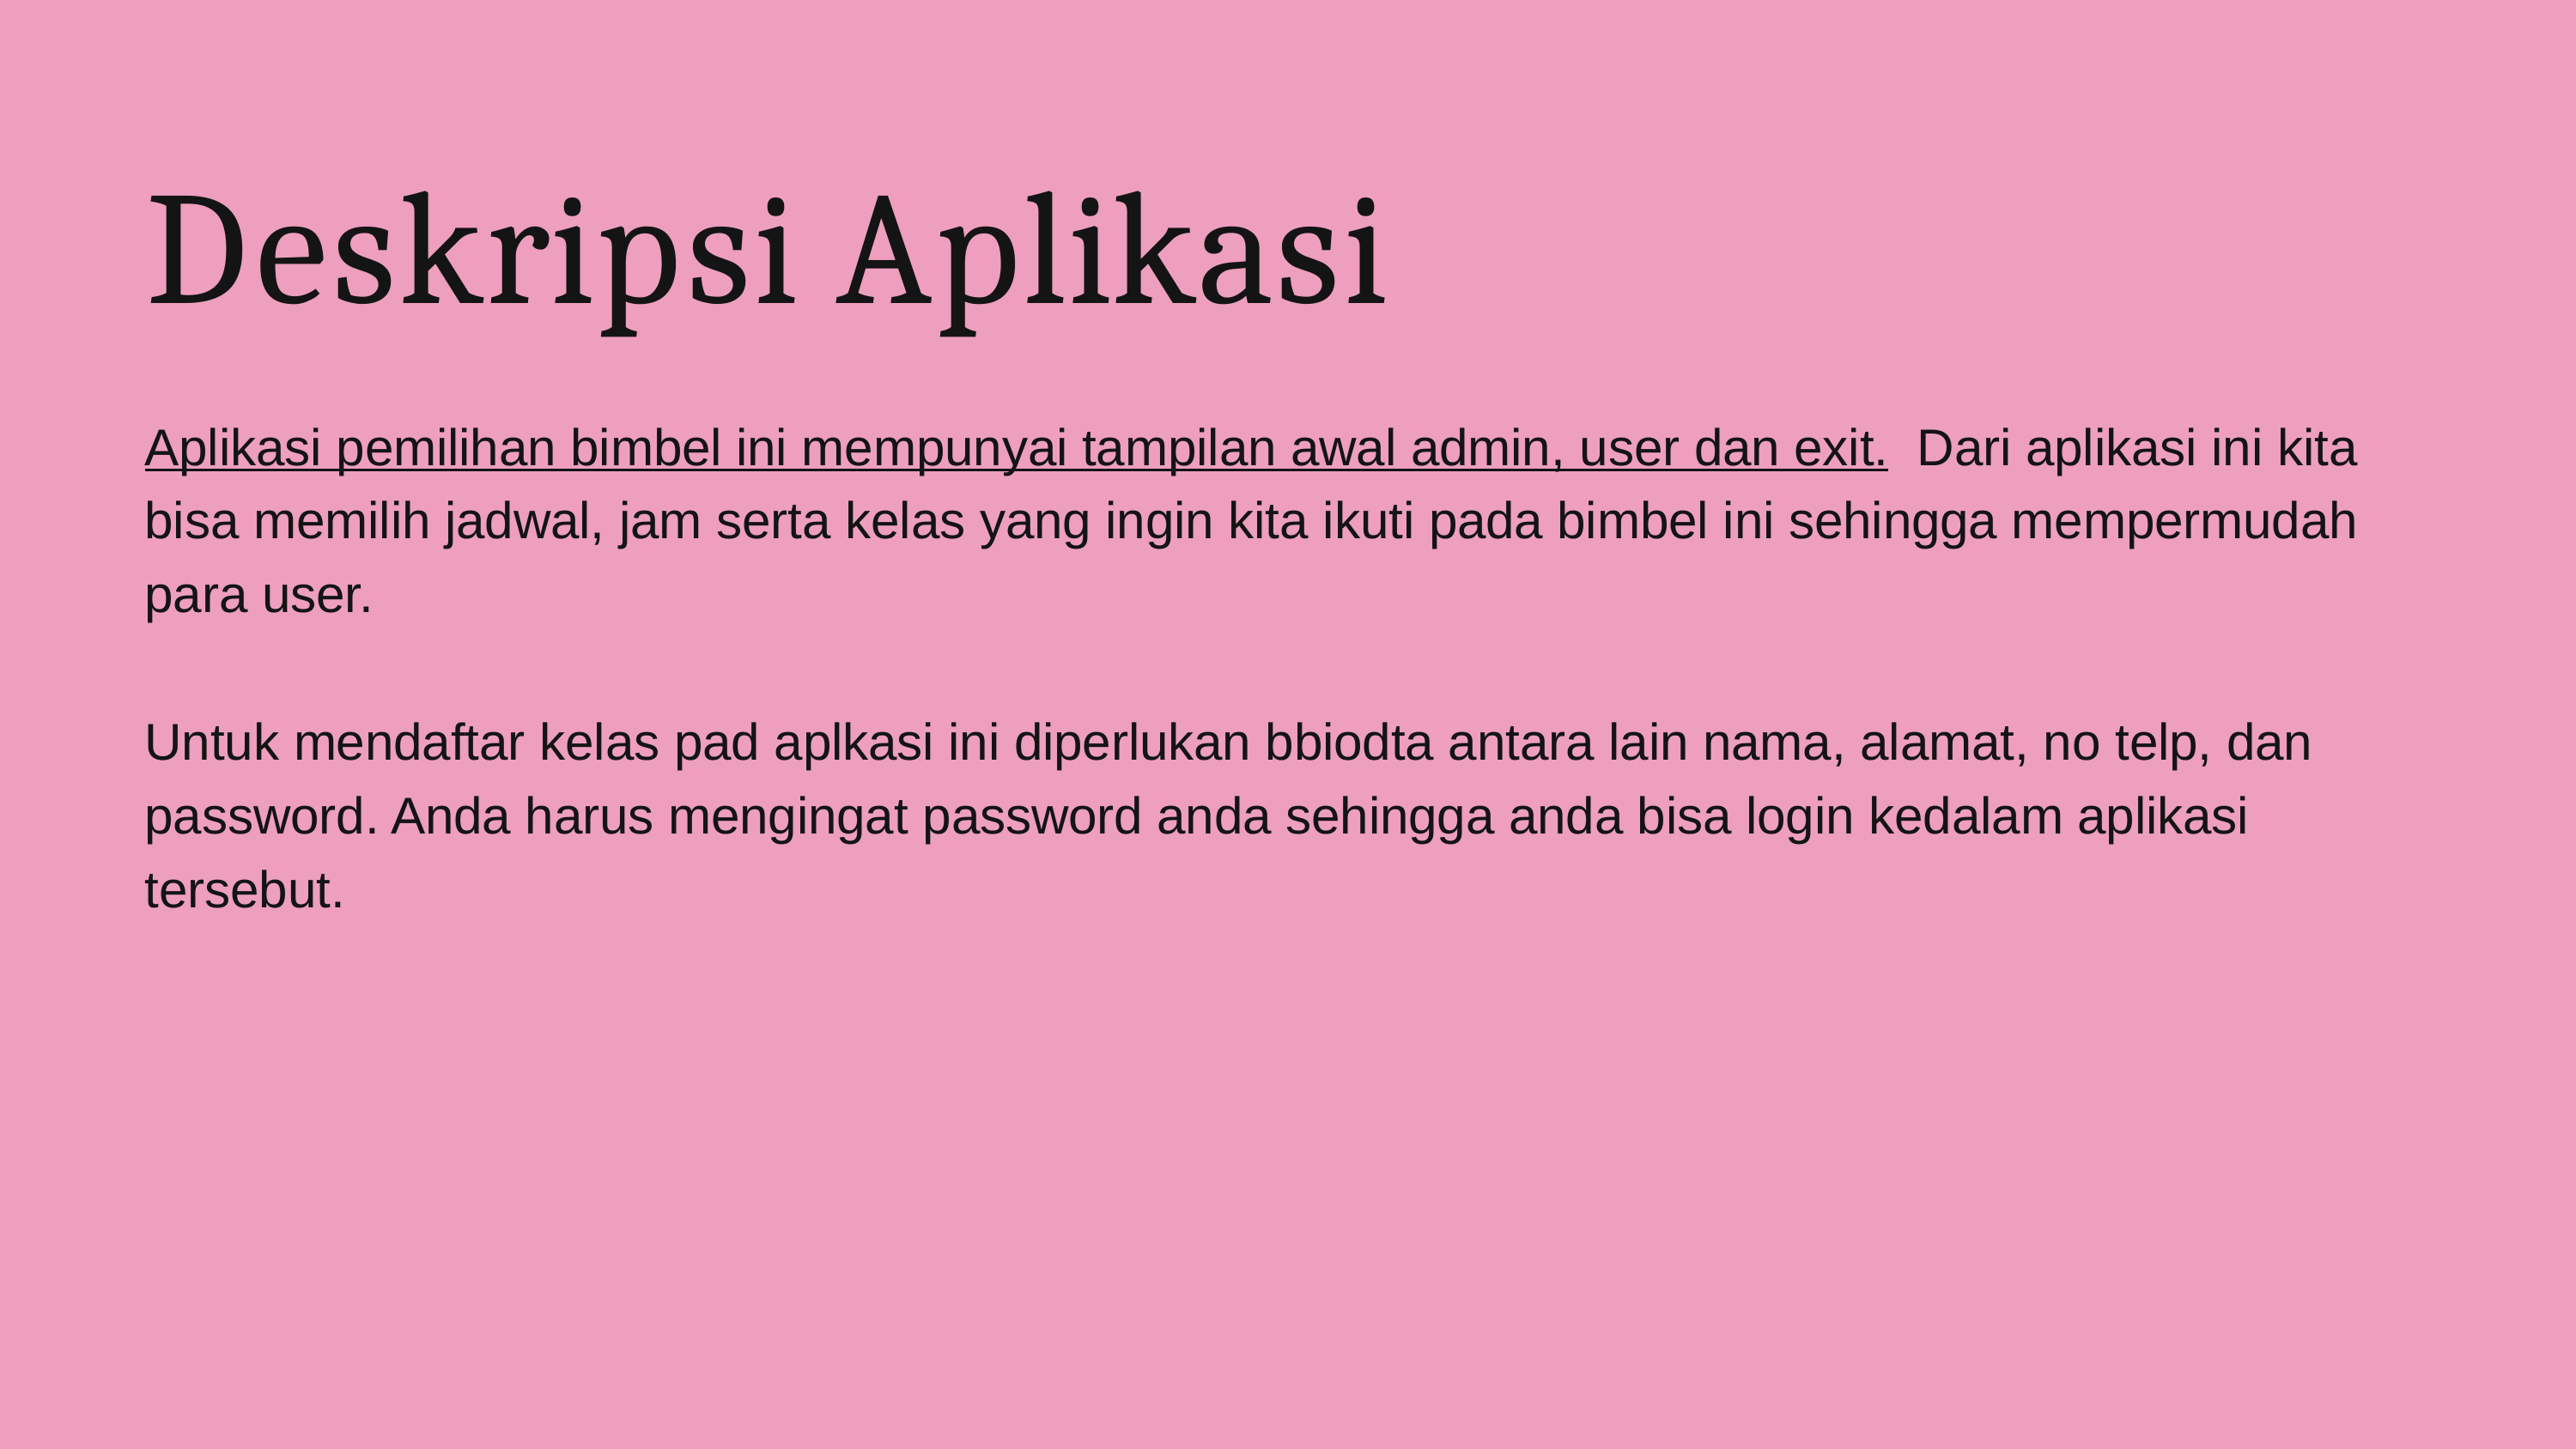

Deskripsi Aplikasi

Aplikasi pemilihan bimbel ini mempunyai tampilan awal admin, user dan exit.  Dari aplikasi ini kita bisa memilih jadwal, jam serta kelas yang ingin kita ikuti pada bimbel ini sehingga mempermudah para user.

Untuk mendaftar kelas pad aplkasi ini diperlukan bbiodta antara lain nama, alamat, no telp, dan password. Anda harus mengingat password anda sehingga anda bisa login kedalam aplikasi tersebut.